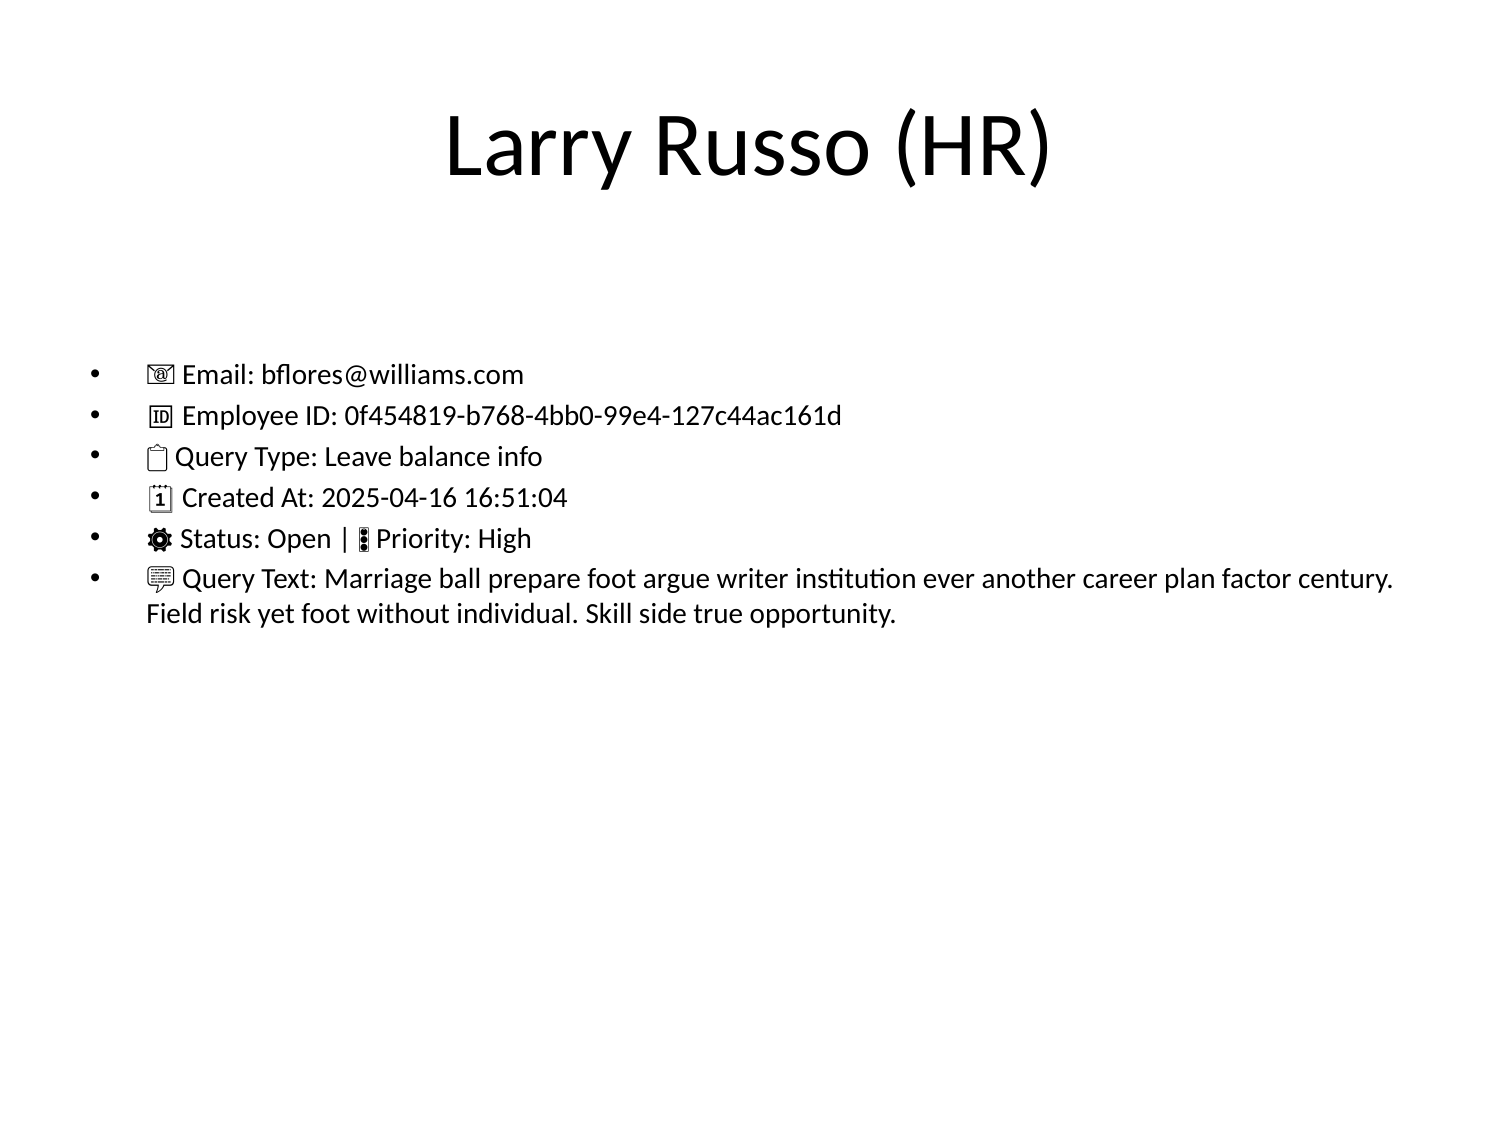

# Larry Russo (HR)

📧 Email: bflores@williams.com
🆔 Employee ID: 0f454819-b768-4bb0-99e4-127c44ac161d
📋 Query Type: Leave balance info
🗓 Created At: 2025-04-16 16:51:04
⚙ Status: Open | 🚦 Priority: High
💬 Query Text: Marriage ball prepare foot argue writer institution ever another career plan factor century. Field risk yet foot without individual. Skill side true opportunity.